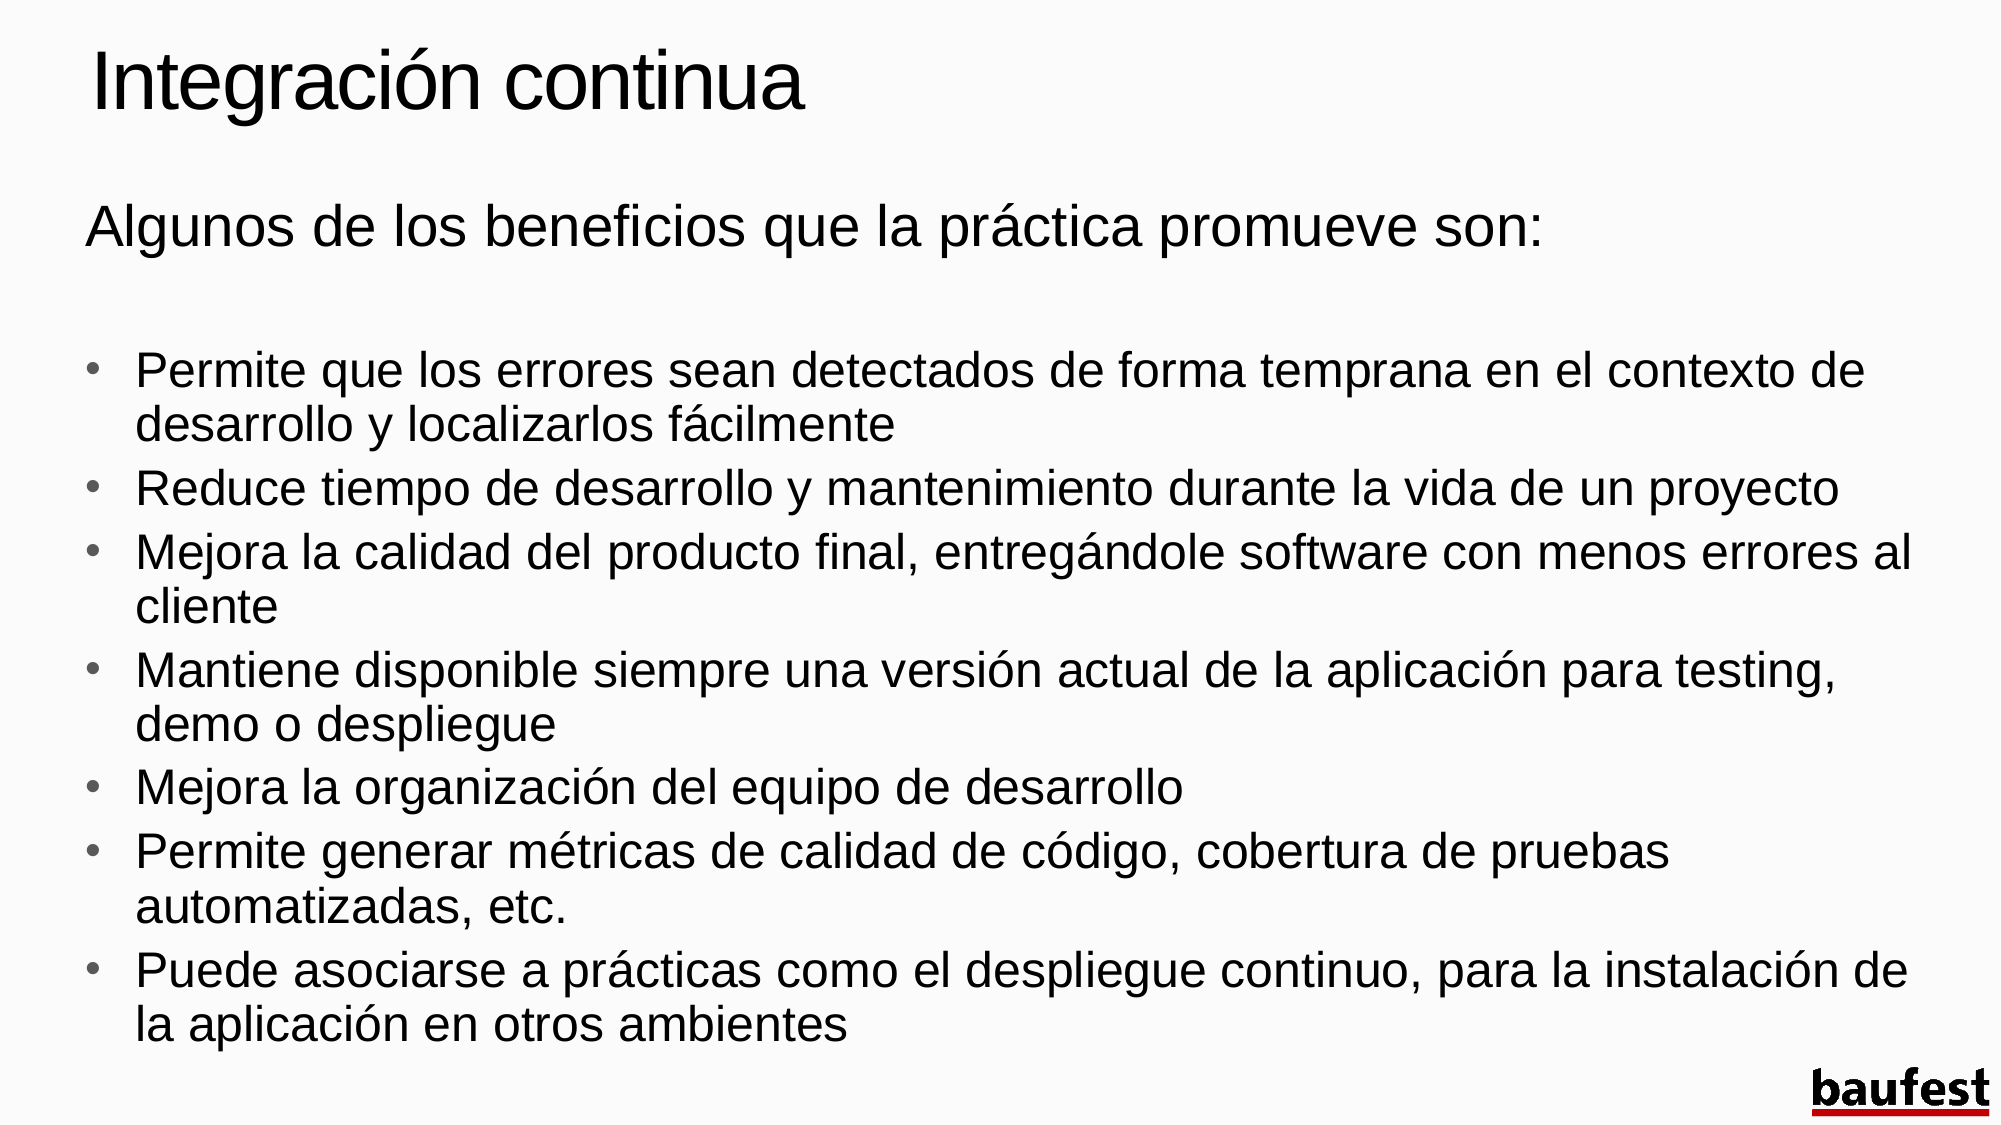

# Integración continua
Algunos de los beneficios que la práctica promueve son:

Permite que los errores sean detectados de forma temprana en el contexto de desarrollo y localizarlos fácilmente
Reduce tiempo de desarrollo y mantenimiento durante la vida de un proyecto
Mejora la calidad del producto final, entregándole software con menos errores al cliente
Mantiene disponible siempre una versión actual de la aplicación para testing, demo o despliegue
Mejora la organización del equipo de desarrollo
Permite generar métricas de calidad de código, cobertura de pruebas automatizadas, etc.
Puede asociarse a prácticas como el despliegue continuo, para la instalación de la aplicación en otros ambientes